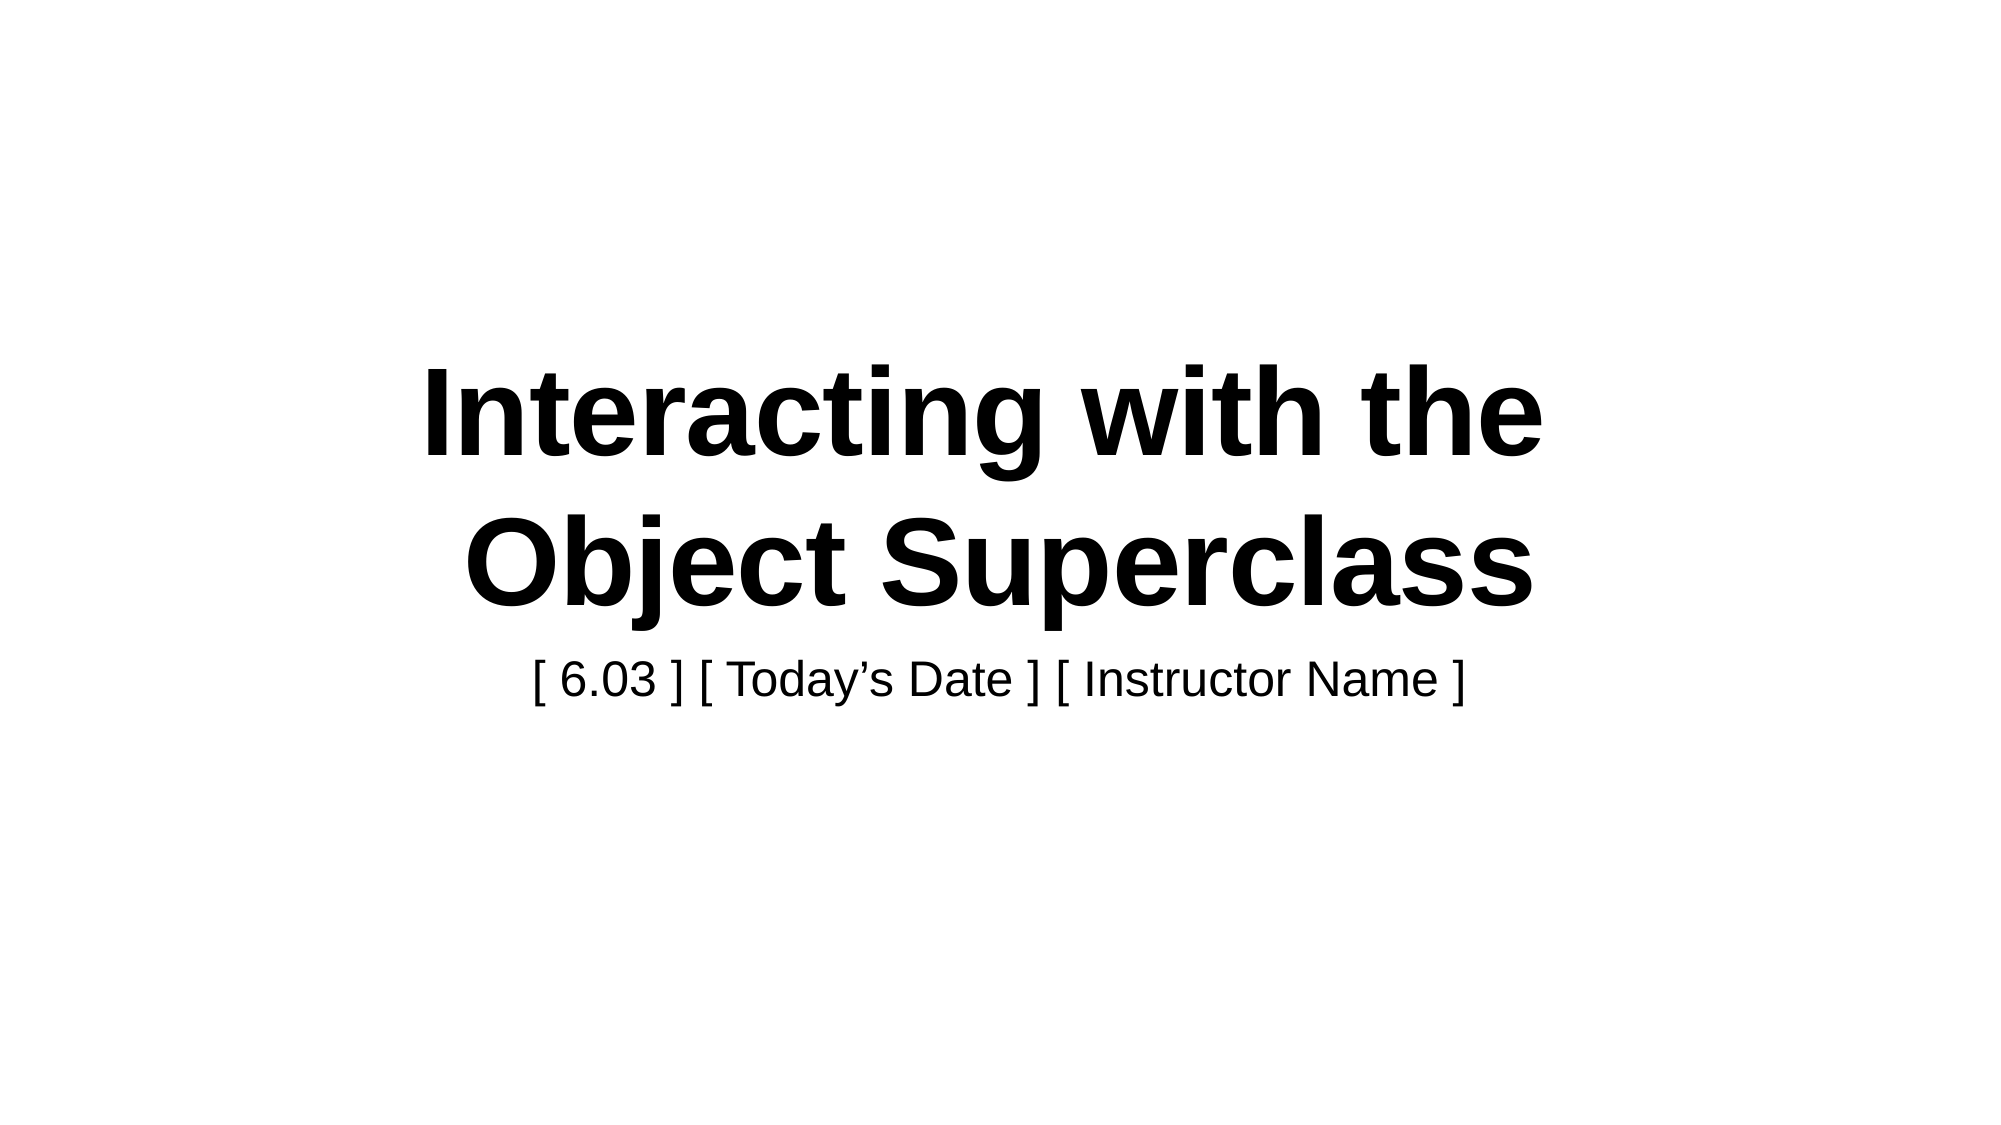

# Interacting with the Object Superclass
[ 6.03 ] [ Today’s Date ] [ Instructor Name ]